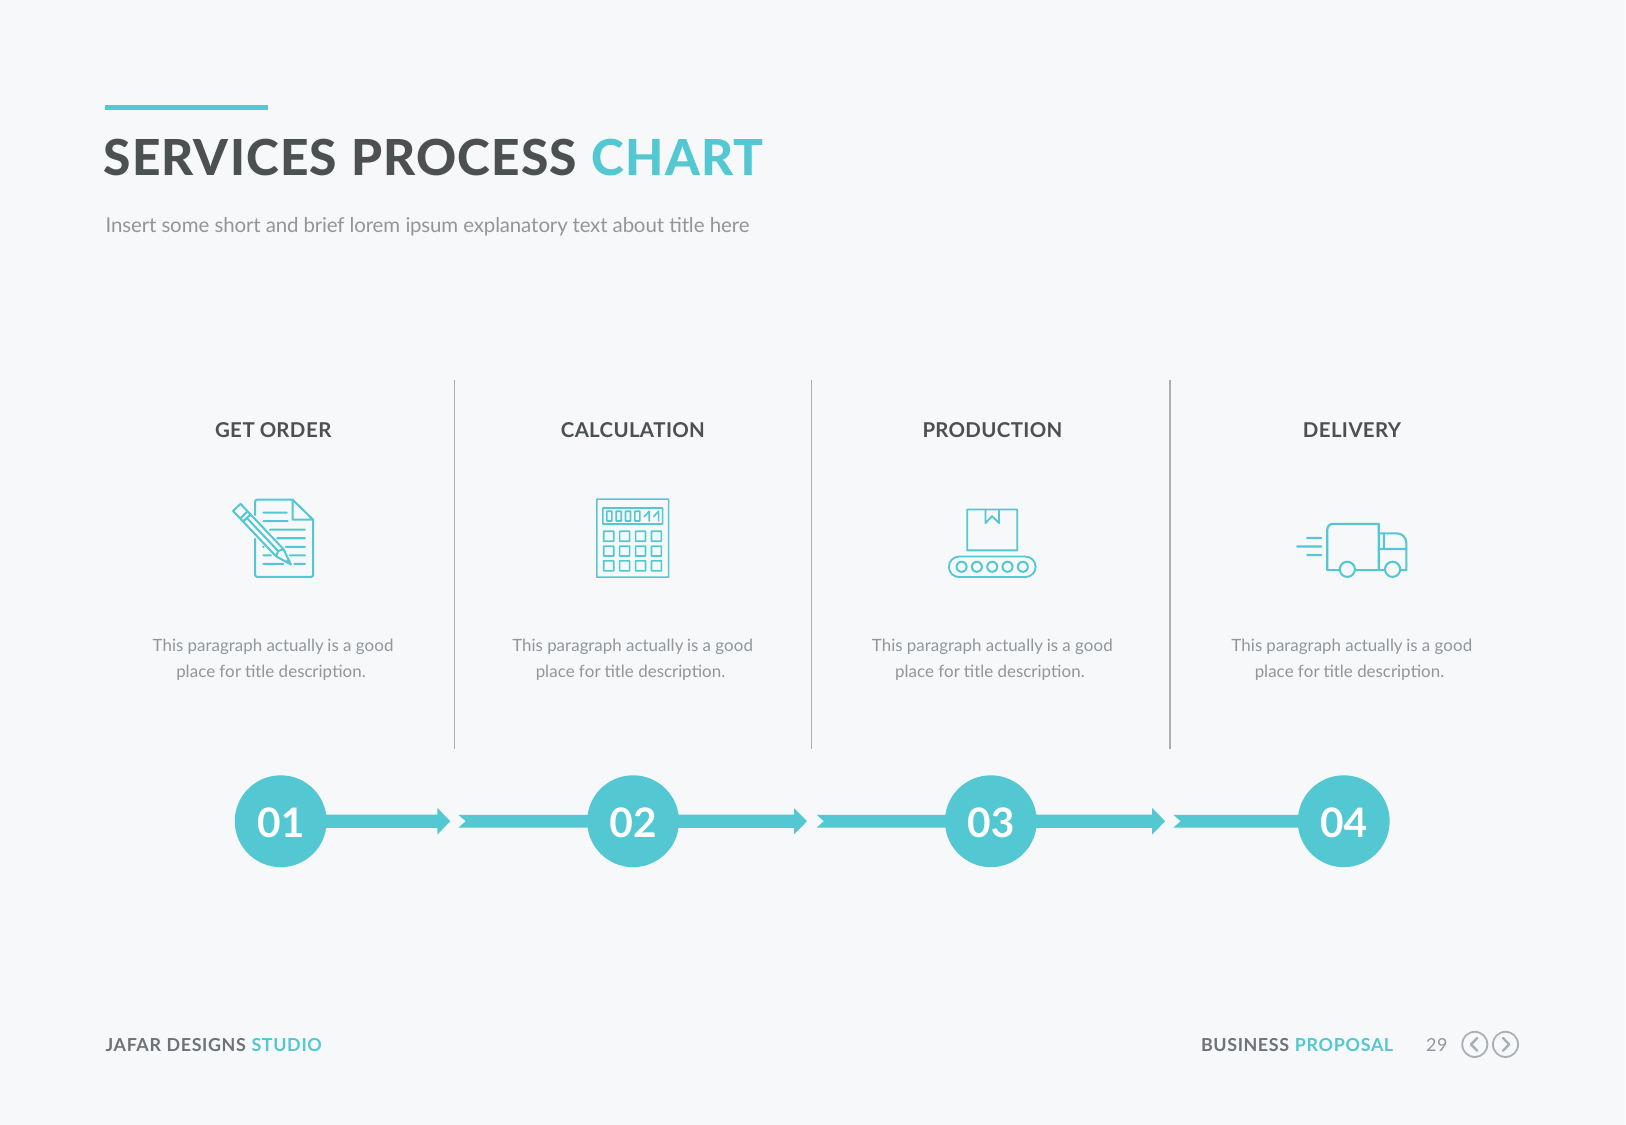

Services Process Chart
Insert some short and brief lorem ipsum explanatory text about title here
Get Order
Calculation
Production
Delivery

This paragraph actually is a good place for title description.
This paragraph actually is a good place for title description.
This paragraph actually is a good place for title description.
This paragraph actually is a good place for title description.

01

02

03

04